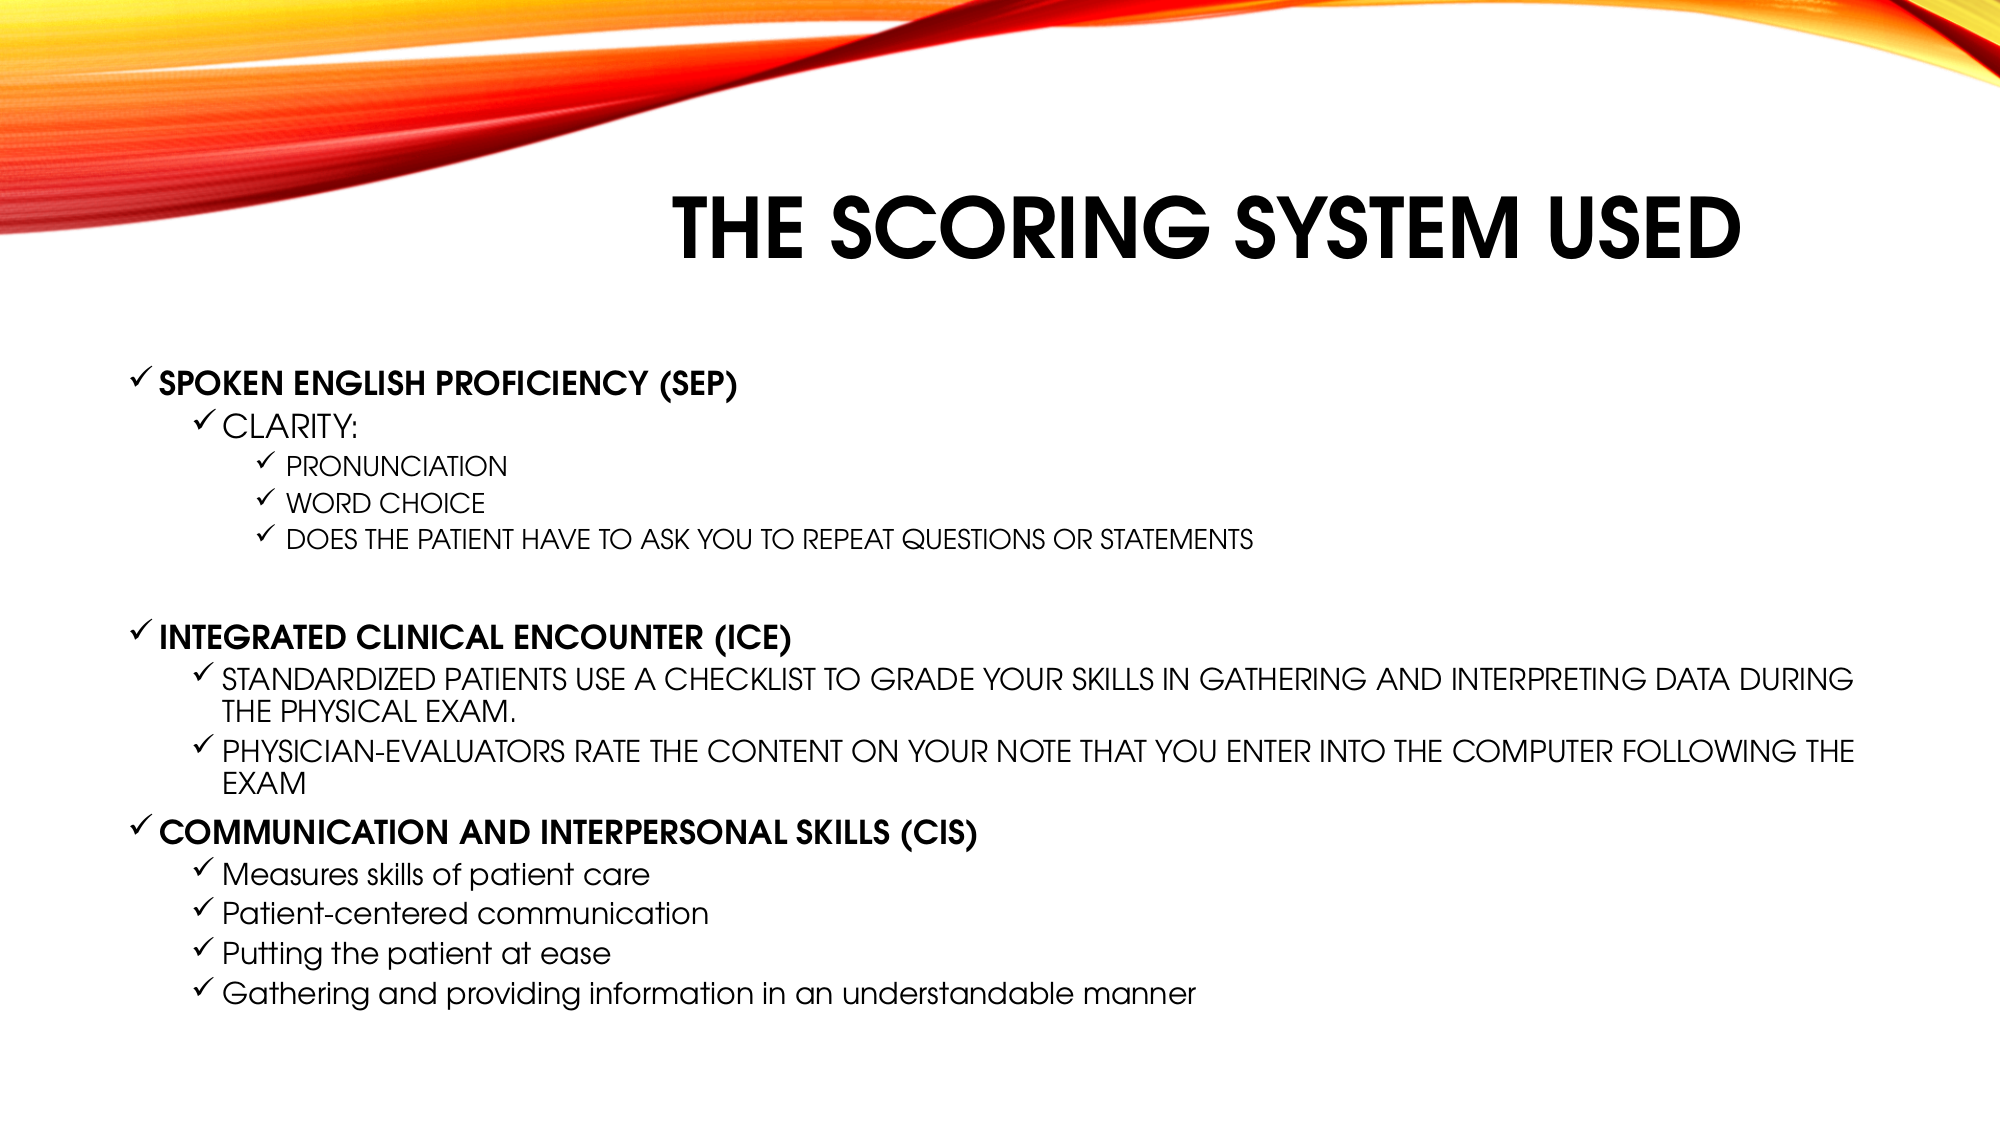

# The scoring system used
Spoken English Proficiency (SEP)
Clarity:
Pronunciation
Word choice
Does the patient have to ask you to repeat questions or statements

Integrated Clinical Encounter (ICE)
Standardized Patients use a checklist to grade your skills in gathering and interpreting data during the physical exam.
Physician-evaluators rate the content on your note that you enter into the computer following the exam
Communication and Interpersonal Skills (CIS)
Measures skills of patient care
Patient-centered communication
Putting the patient at ease
Gathering and providing information in an understandable manner